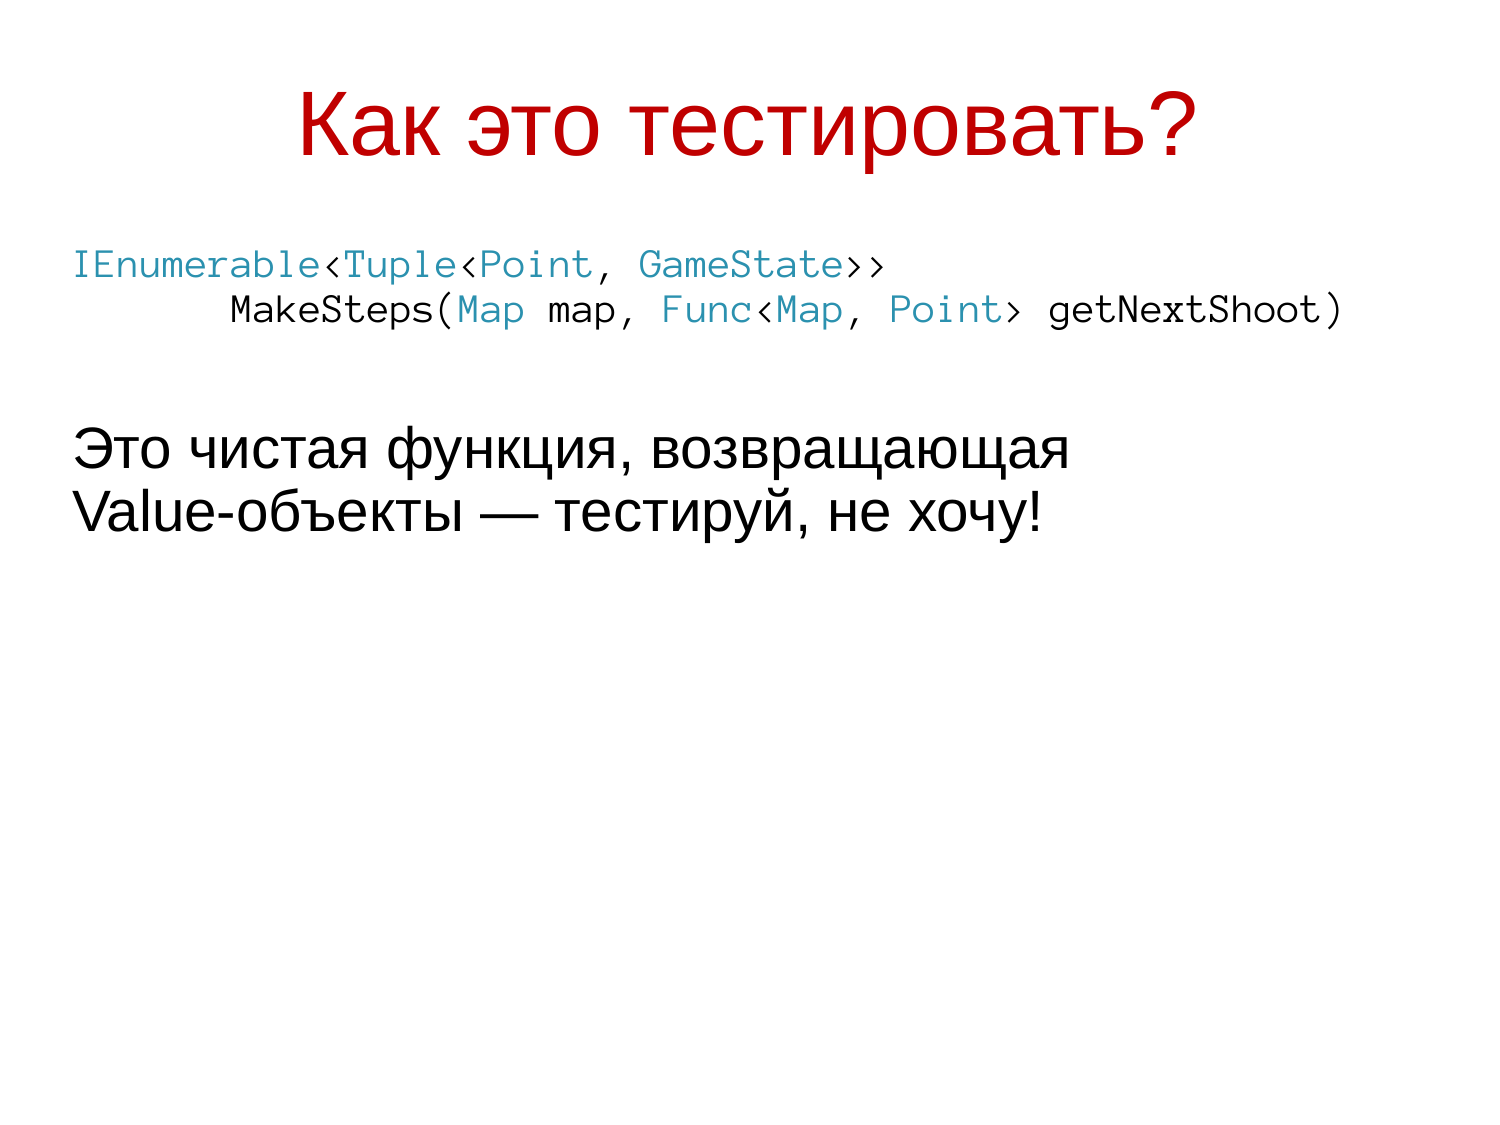

# Как это тестировать?
IEnumerable<Tuple<Point, GameState>>
       MakeSteps(Map map, Func<Map, Point> getNextShoot)

Это чистая функция, возвращающая
Value-объекты — тестируй, не хочу!